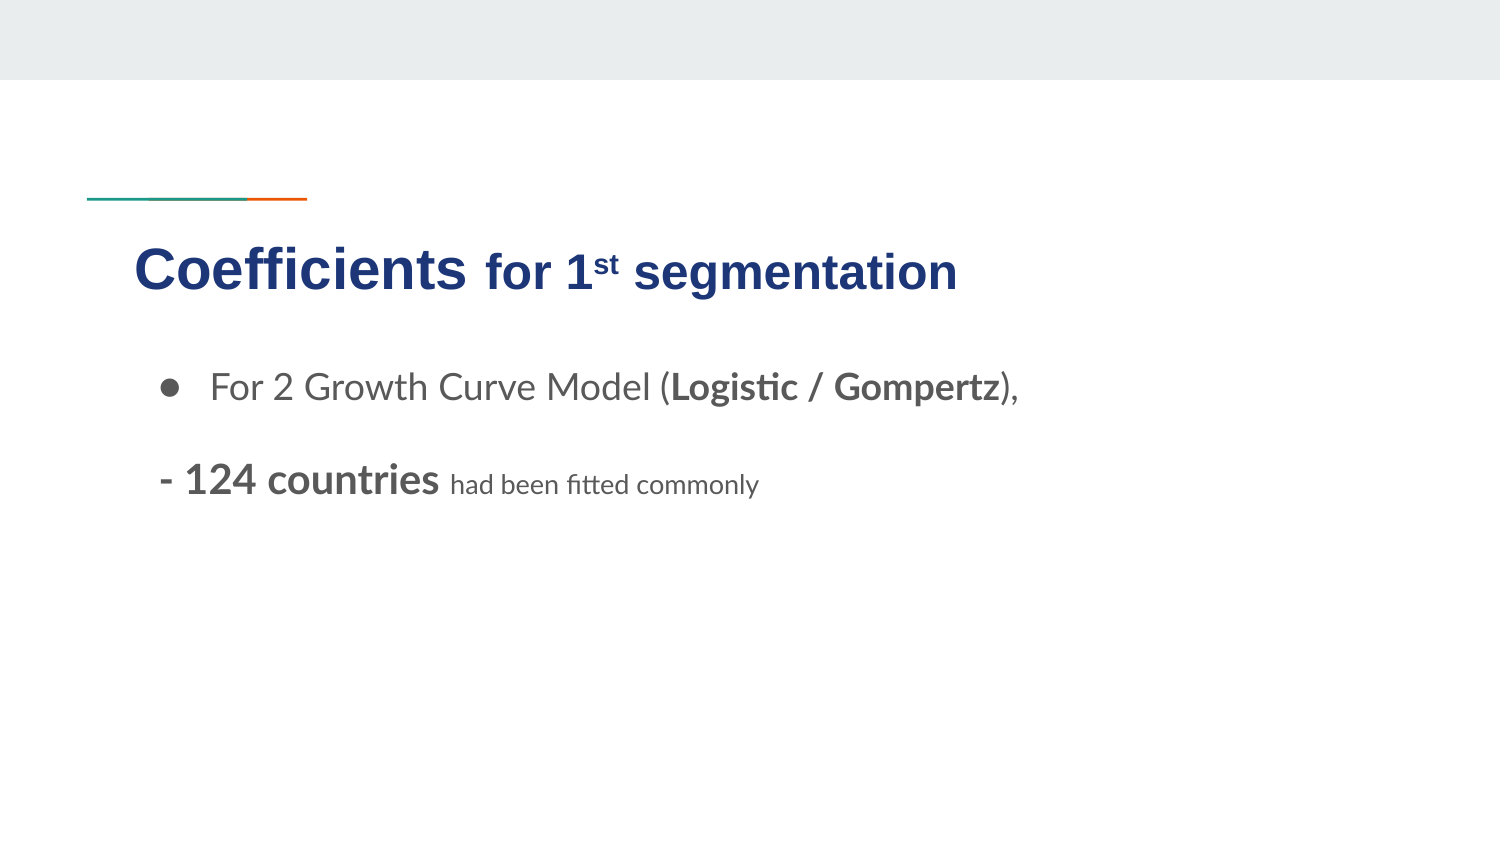

# Coefficients for 1st segmentation
For 2 Growth Curve Model (Logistic / Gompertz),

- 124 countries had been fitted commonly